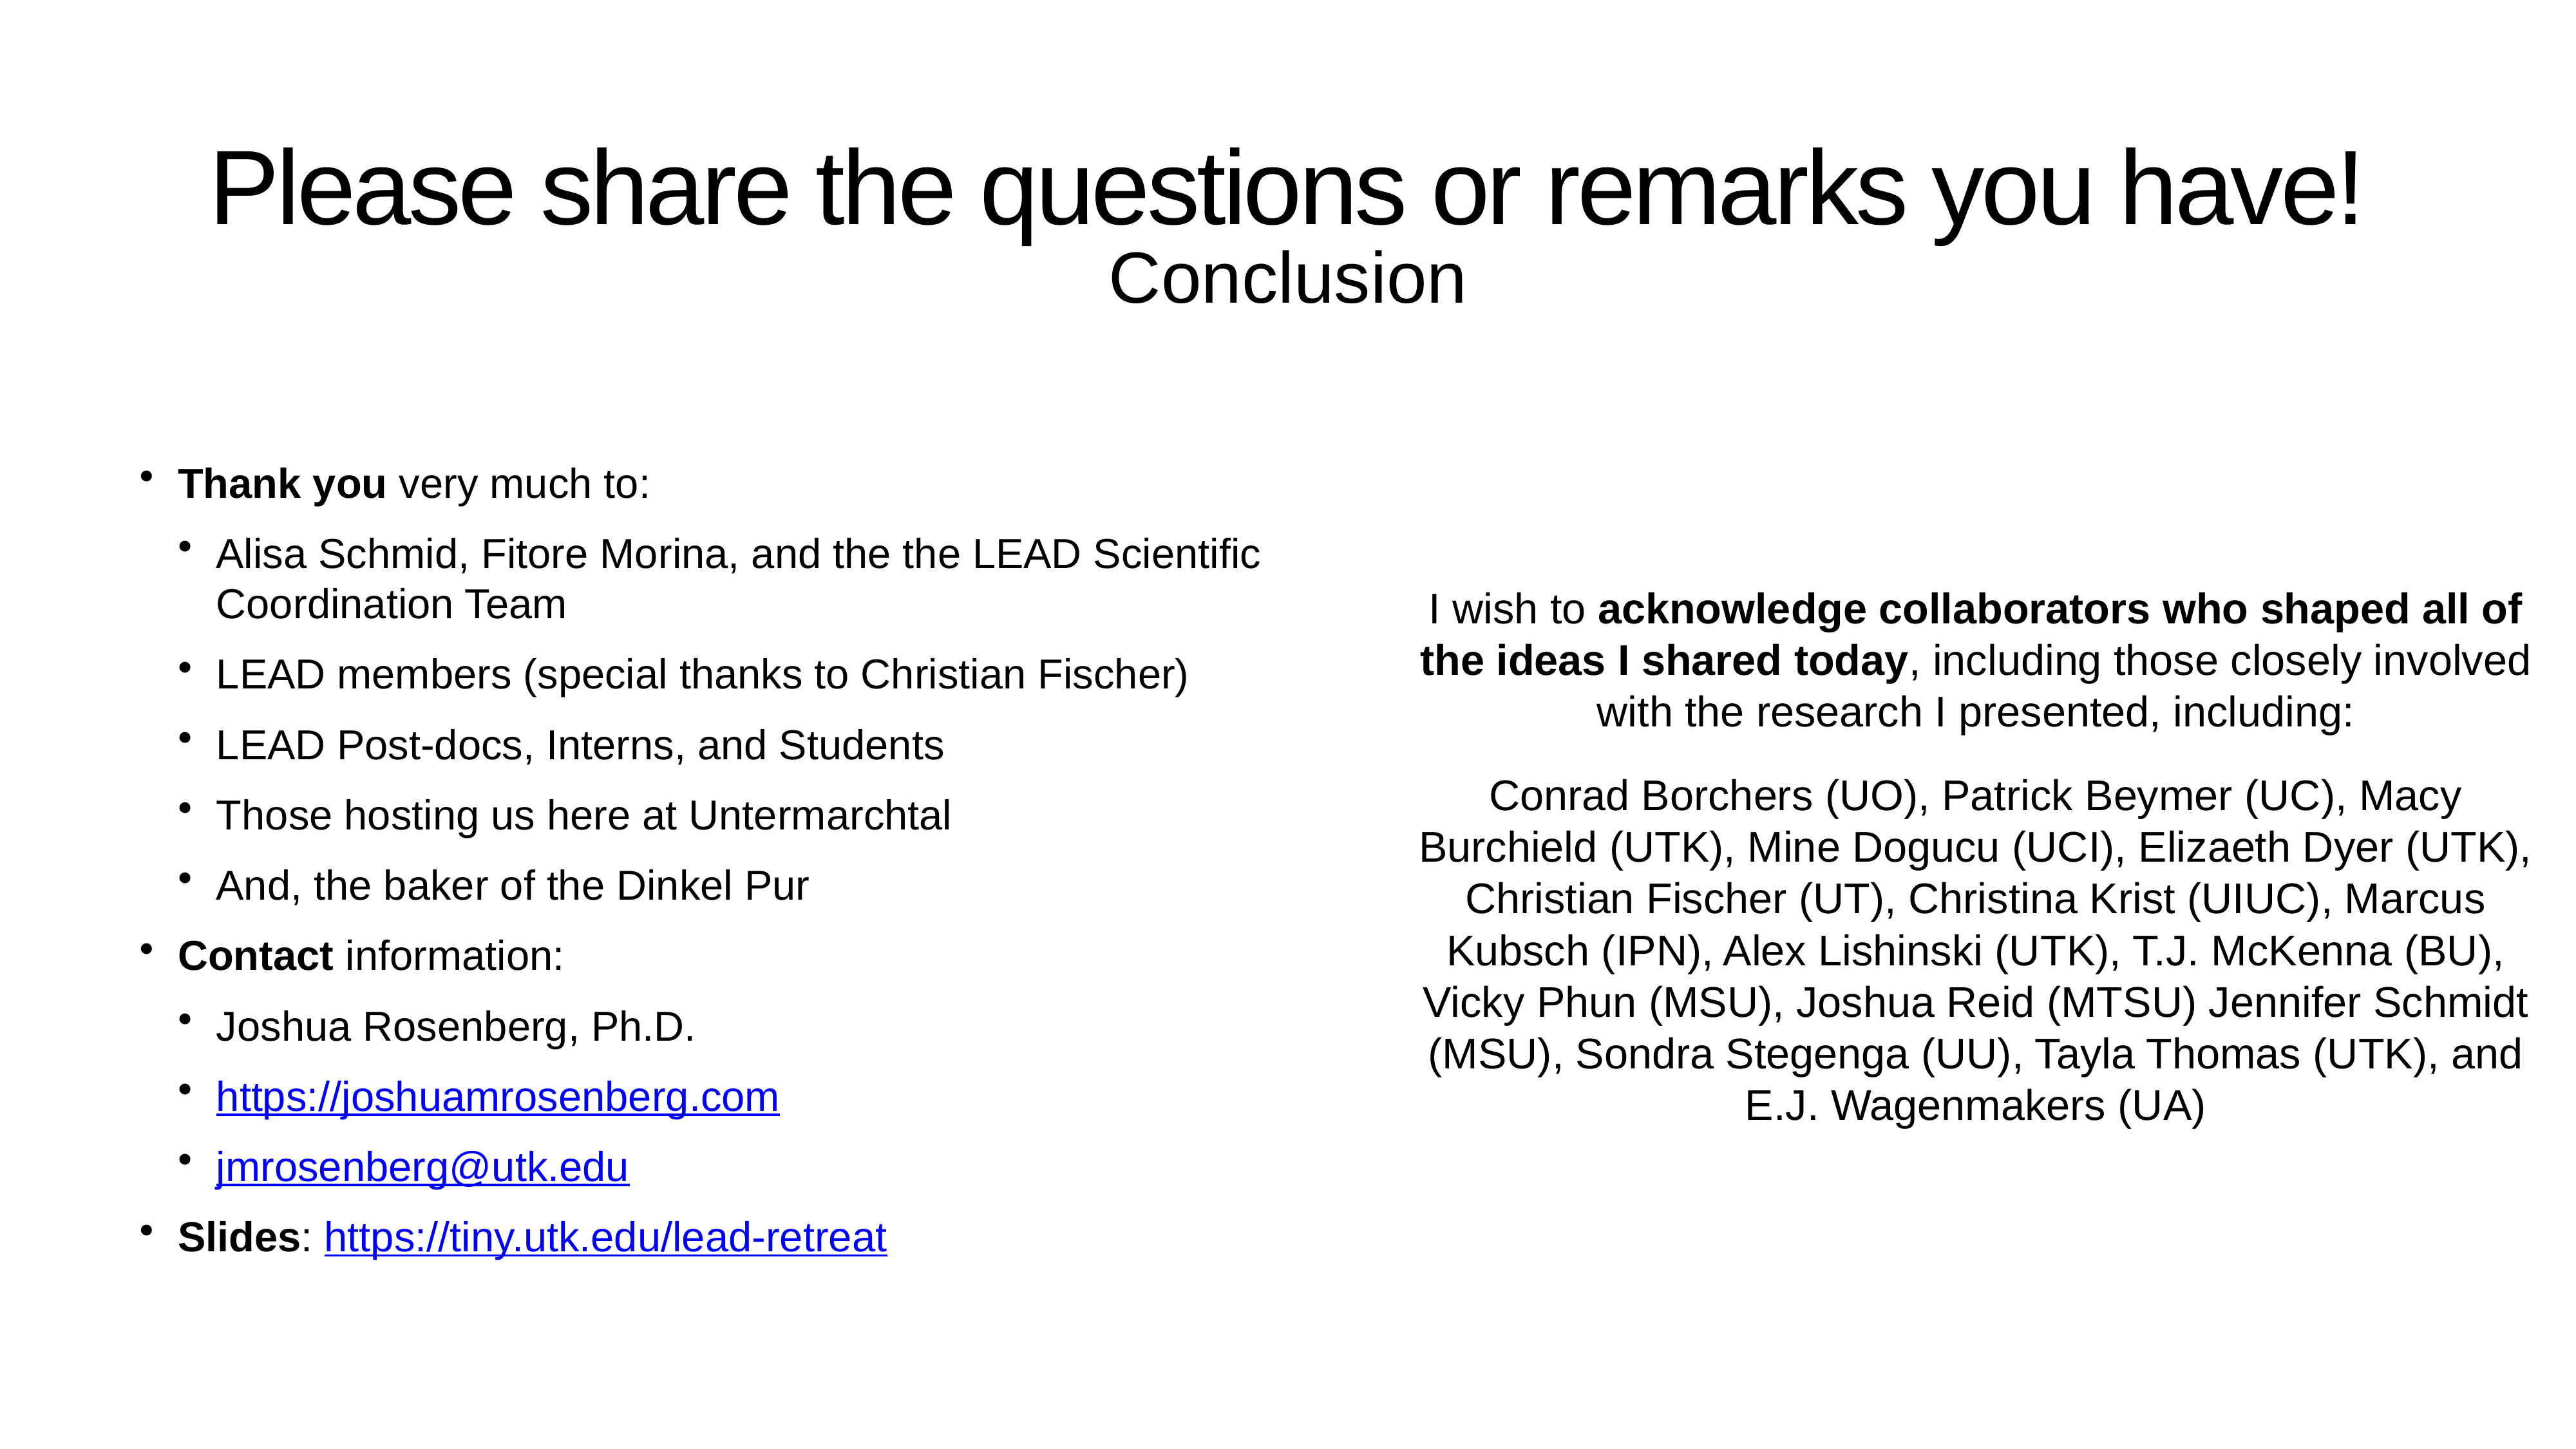

# Please share the questions or remarks you have!
Conclusion
Thank you very much to:
Alisa Schmid, Fitore Morina, and the the LEAD Scientific Coordination Team
LEAD members (special thanks to Christian Fischer)
LEAD Post-docs, Interns, and Students
Those hosting us here at Untermarchtal
And, the baker of the Dinkel Pur
Contact information:
Joshua Rosenberg, Ph.D.
https://joshuamrosenberg.com
jmrosenberg@utk.edu
Slides: https://tiny.utk.edu/lead-retreat
I wish to acknowledge collaborators who shaped all of the ideas I shared today, including those closely involved with the research I presented, including:
Conrad Borchers (UO), Patrick Beymer (UC), Macy Burchield (UTK), Mine Dogucu (UCI), Elizaeth Dyer (UTK), Christian Fischer (UT), Christina Krist (UIUC), Marcus Kubsch (IPN), Alex Lishinski (UTK), T.J. McKenna (BU), Vicky Phun (MSU), Joshua Reid (MTSU) Jennifer Schmidt (MSU), Sondra Stegenga (UU), Tayla Thomas (UTK), and E.J. Wagenmakers (UA)